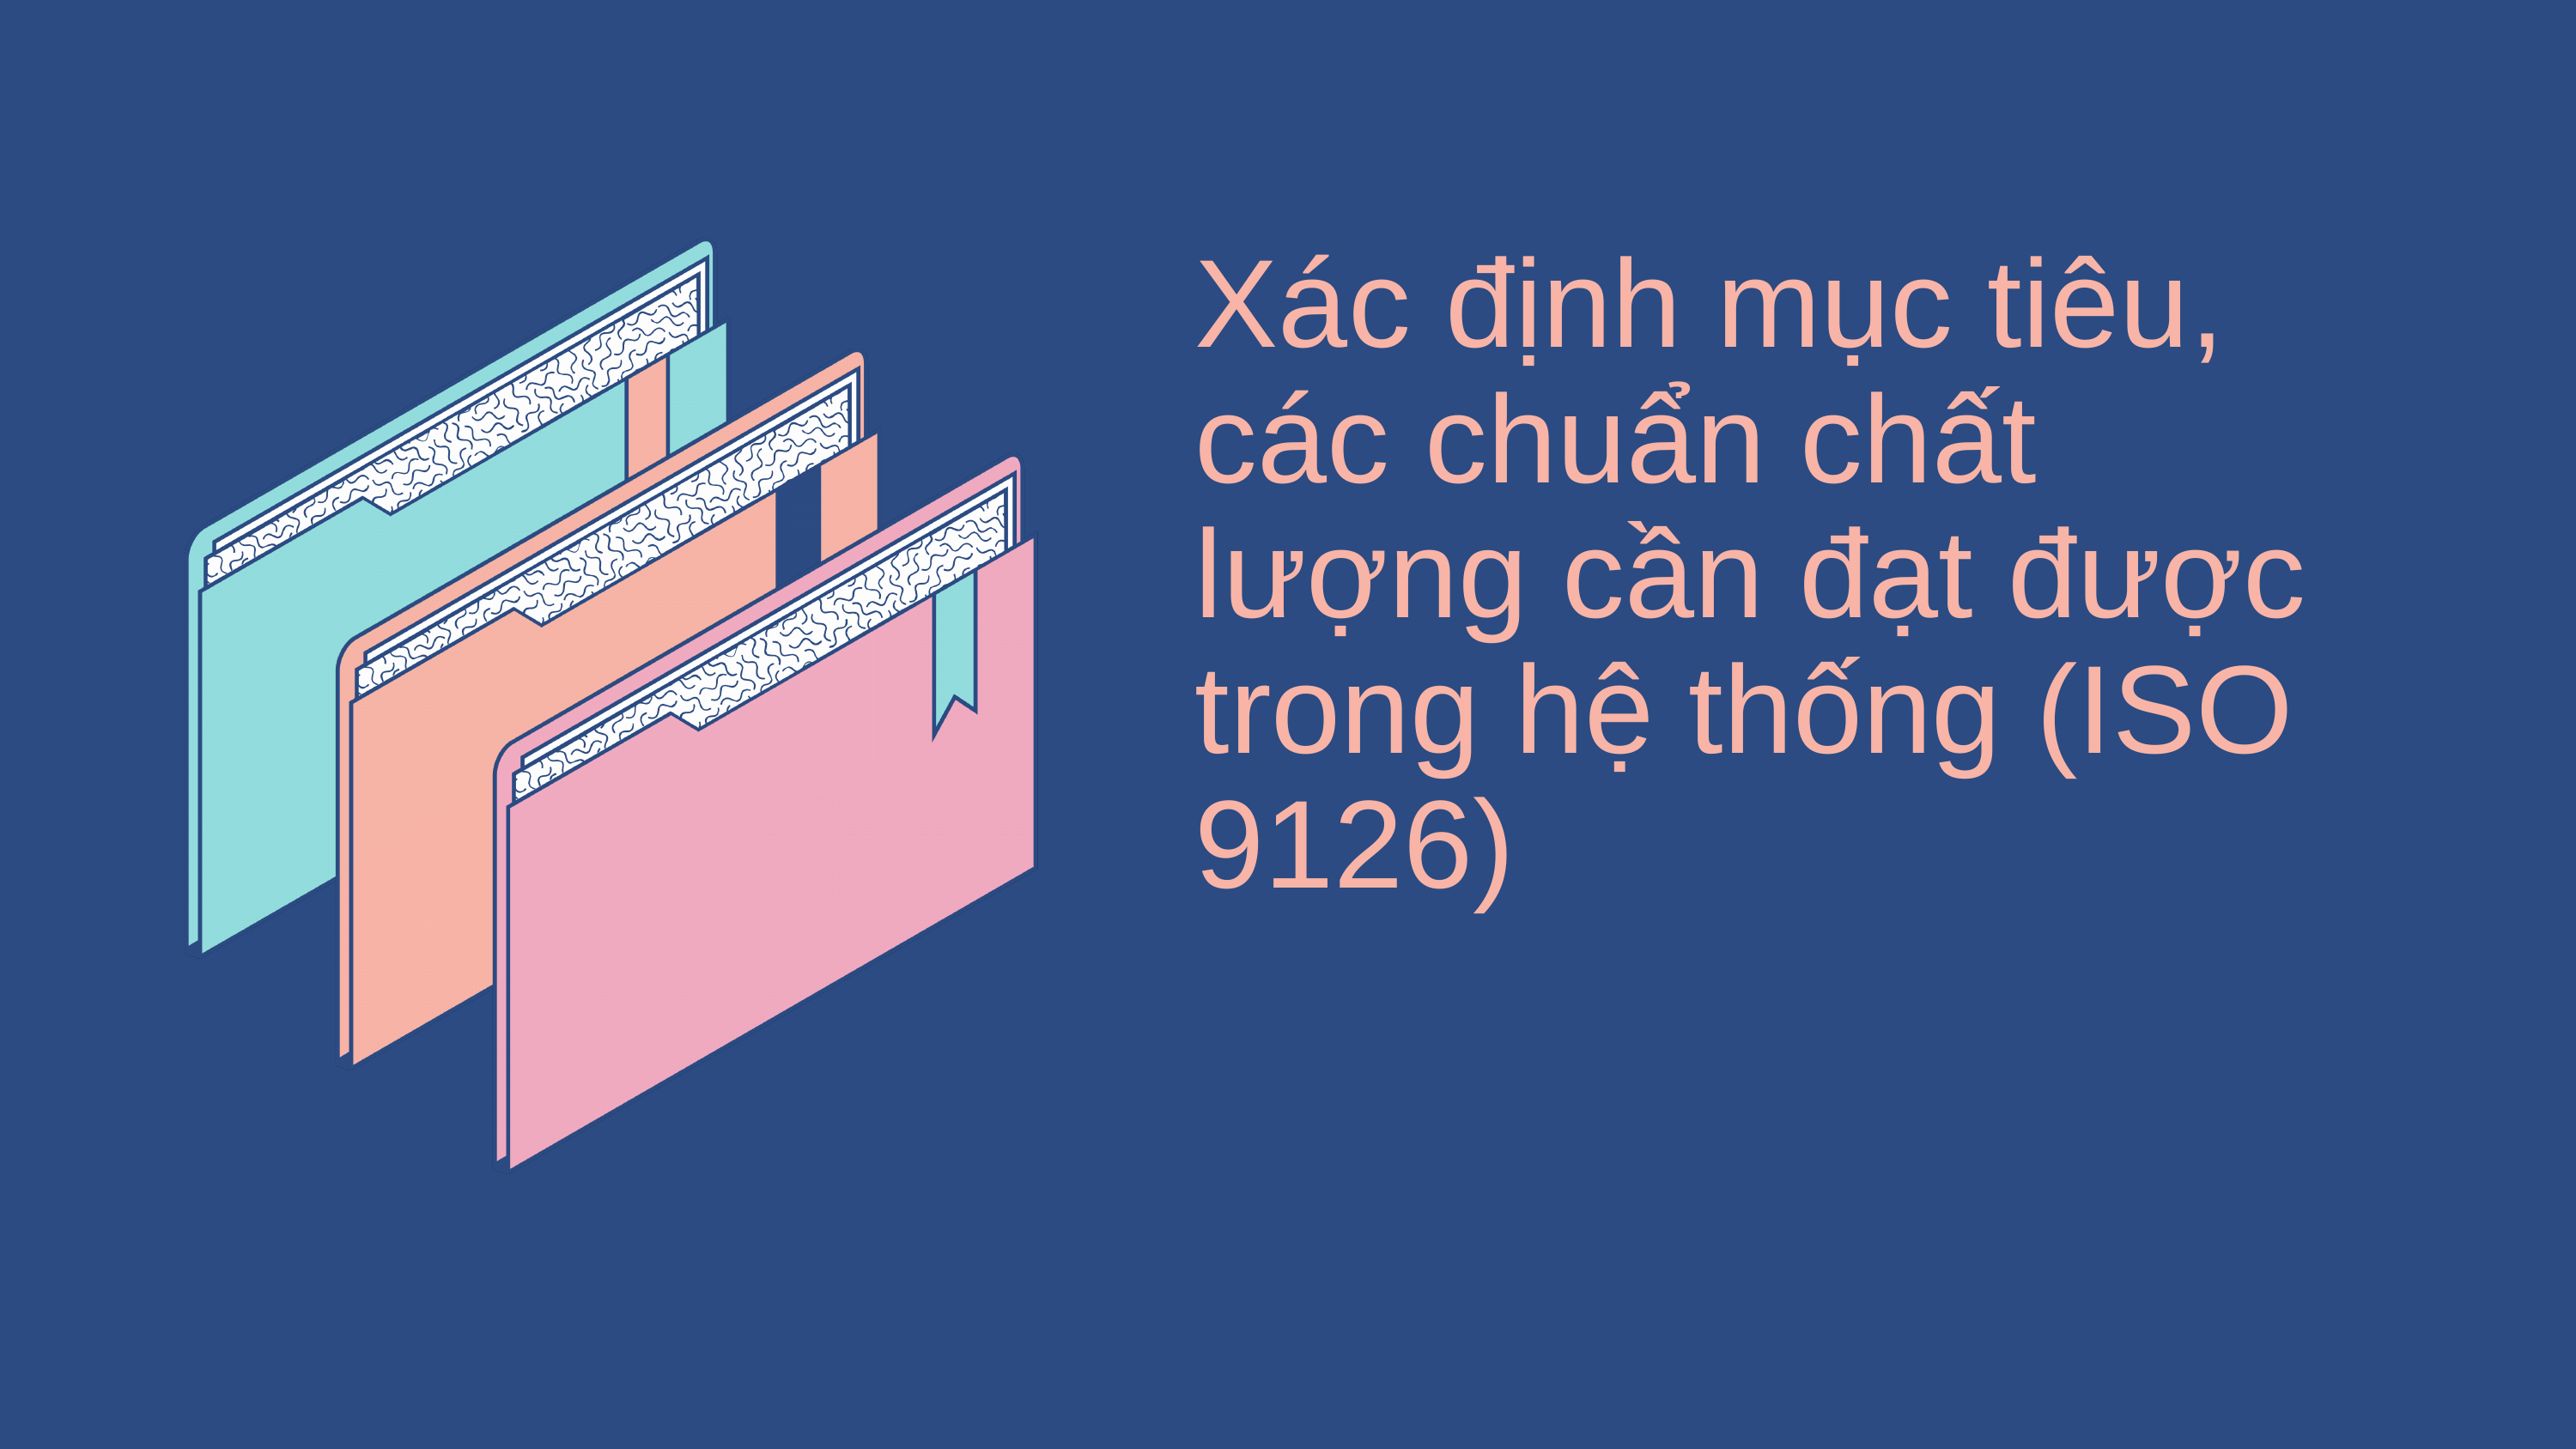

Xác định mục tiêu, các chuẩn chất lượng cần đạt được trong hệ thống (ISO 9126)